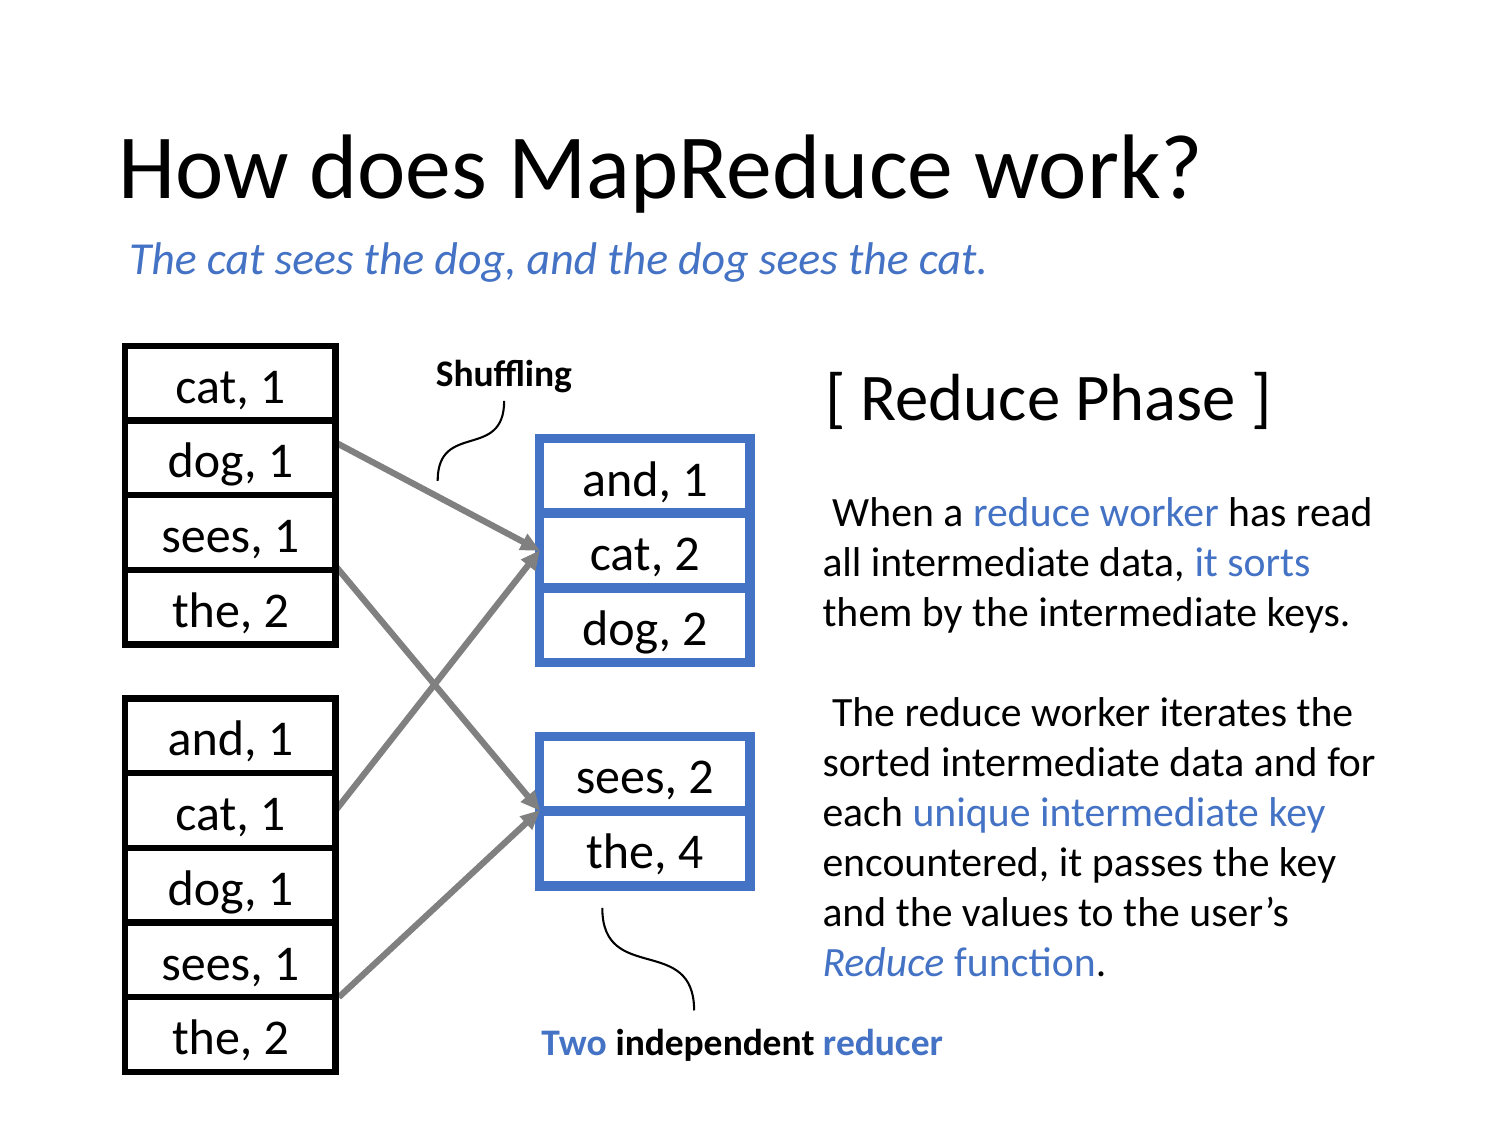

# How does MapReduce work?
The cat sees the dog, and the dog sees the cat.
Shuffling
cat, 1
dog, 1
sees, 1
the, 2
and, 1
cat, 1
dog, 1
sees, 1
the, 2
[ Reduce Phase ]
and, 1
cat, 2
dog, 2
 When a reduce worker has read all intermediate data, it sorts them by the intermediate keys.

 The reduce worker iterates the sorted intermediate data and for each unique intermediate key encountered, it passes the key and the values to the user’s Reduce function.
sees, 2
the, 4
Two independent reducer